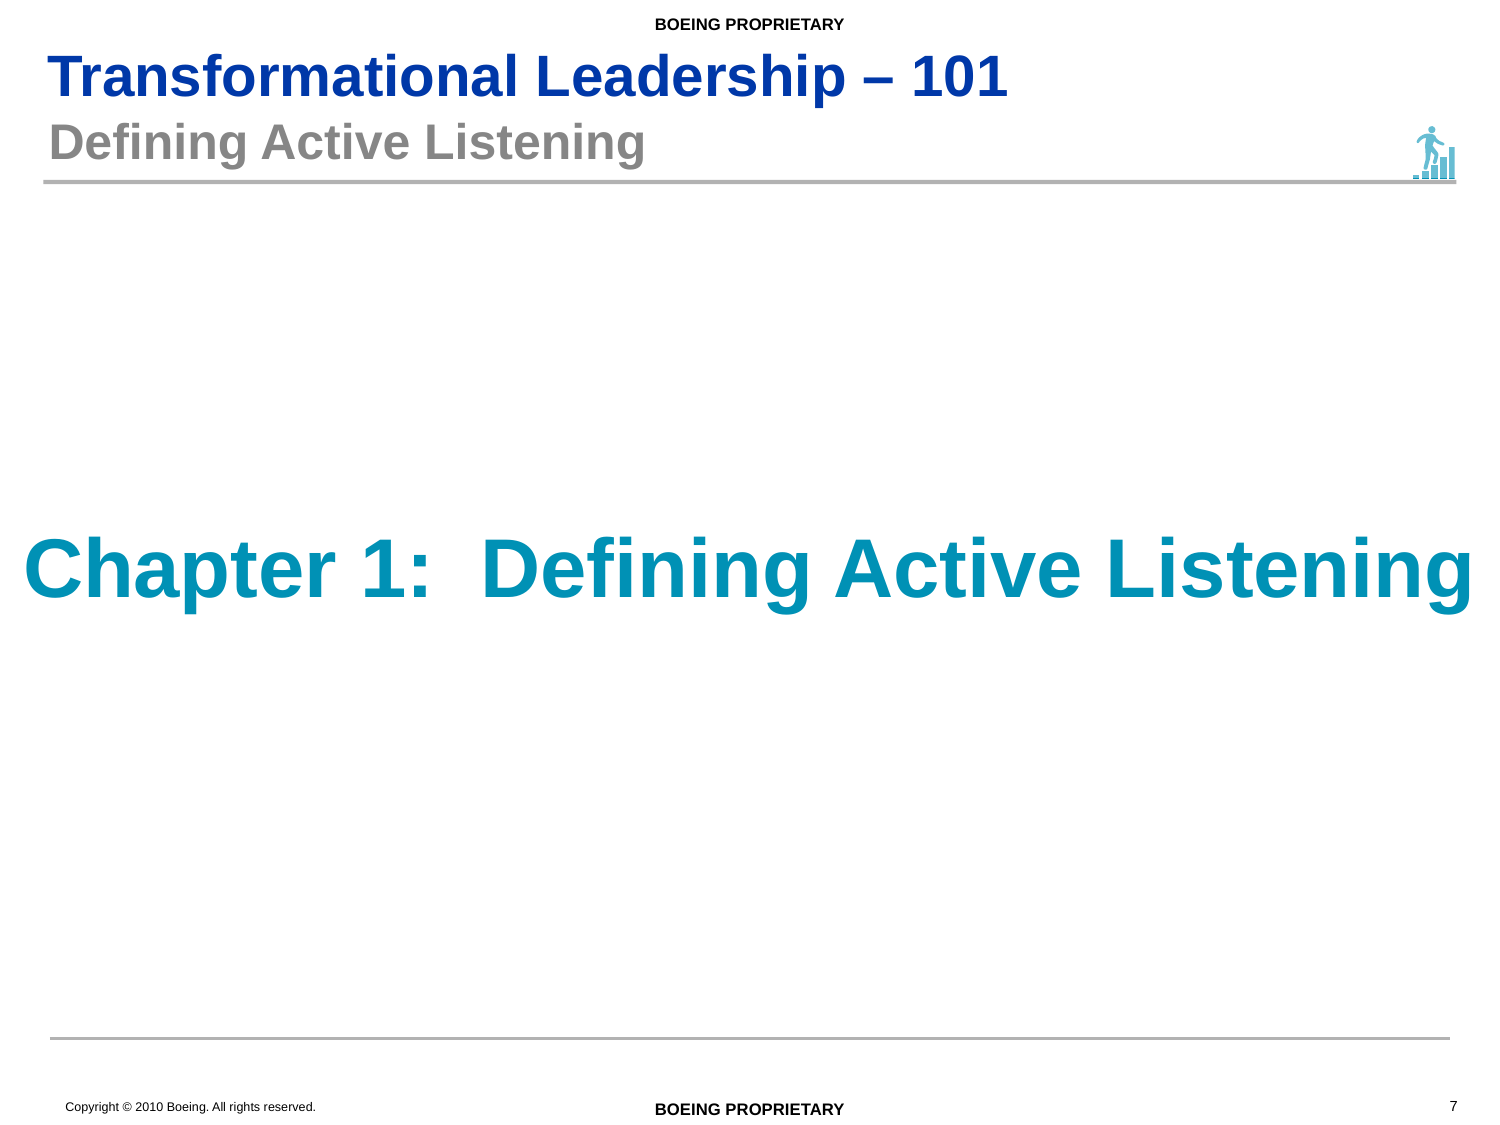

# Defining Active Listening
Chapter 1:  Defining Active Listening

7